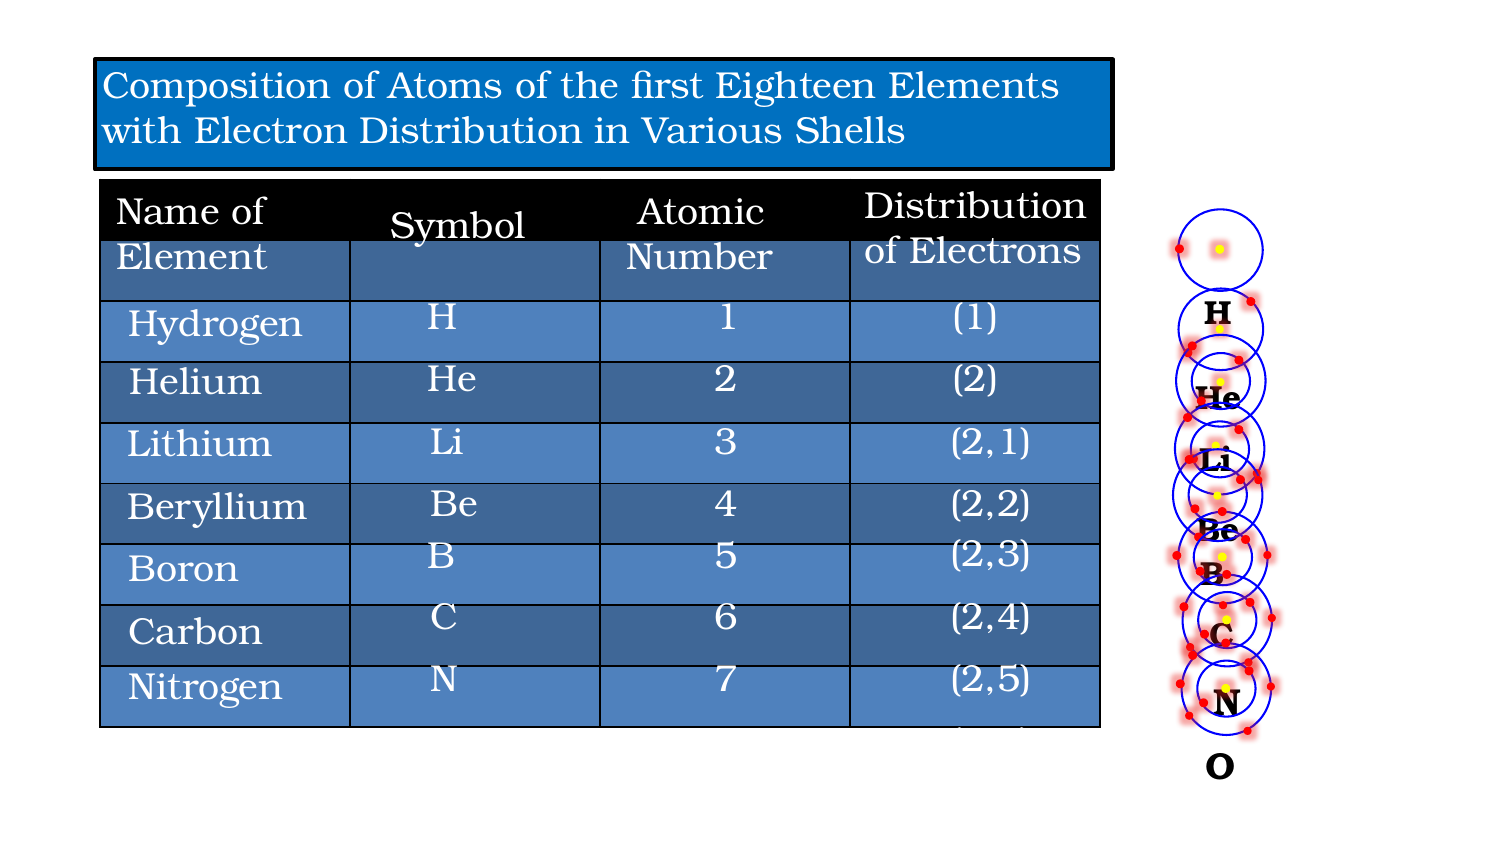

The number of protons in one atom of an element is
known as atomic number of that element.
Composition of Atoms of the first Eighteen Elements
with Electron Distribution in Various Shells

Distribution
of Electrons
|  |  |  |  |
| --- | --- | --- | --- |
|  |  |  |  |
|  |  |  |  |
|  |  |  |  |
|  |  |  |  |
|  |  |  |  |
|  |  |  |  |
|  |  |  |  |
|  |  |  |  |
Name of
Element
  Atomic
 Number
Symbol

H
H
1
(1)

He
Hydrogen

Li
He
2
(2)
Helium

Be
Li
3
(2,1)
Lithium

B
Be
4
(2,2)
Beryllium

C
(2,3)
B
5
Boron

N
C
6
(2,4)
Carbon

O
N
7
(2,5)
Nitrogen
O
8
(2,6)
Oxygen